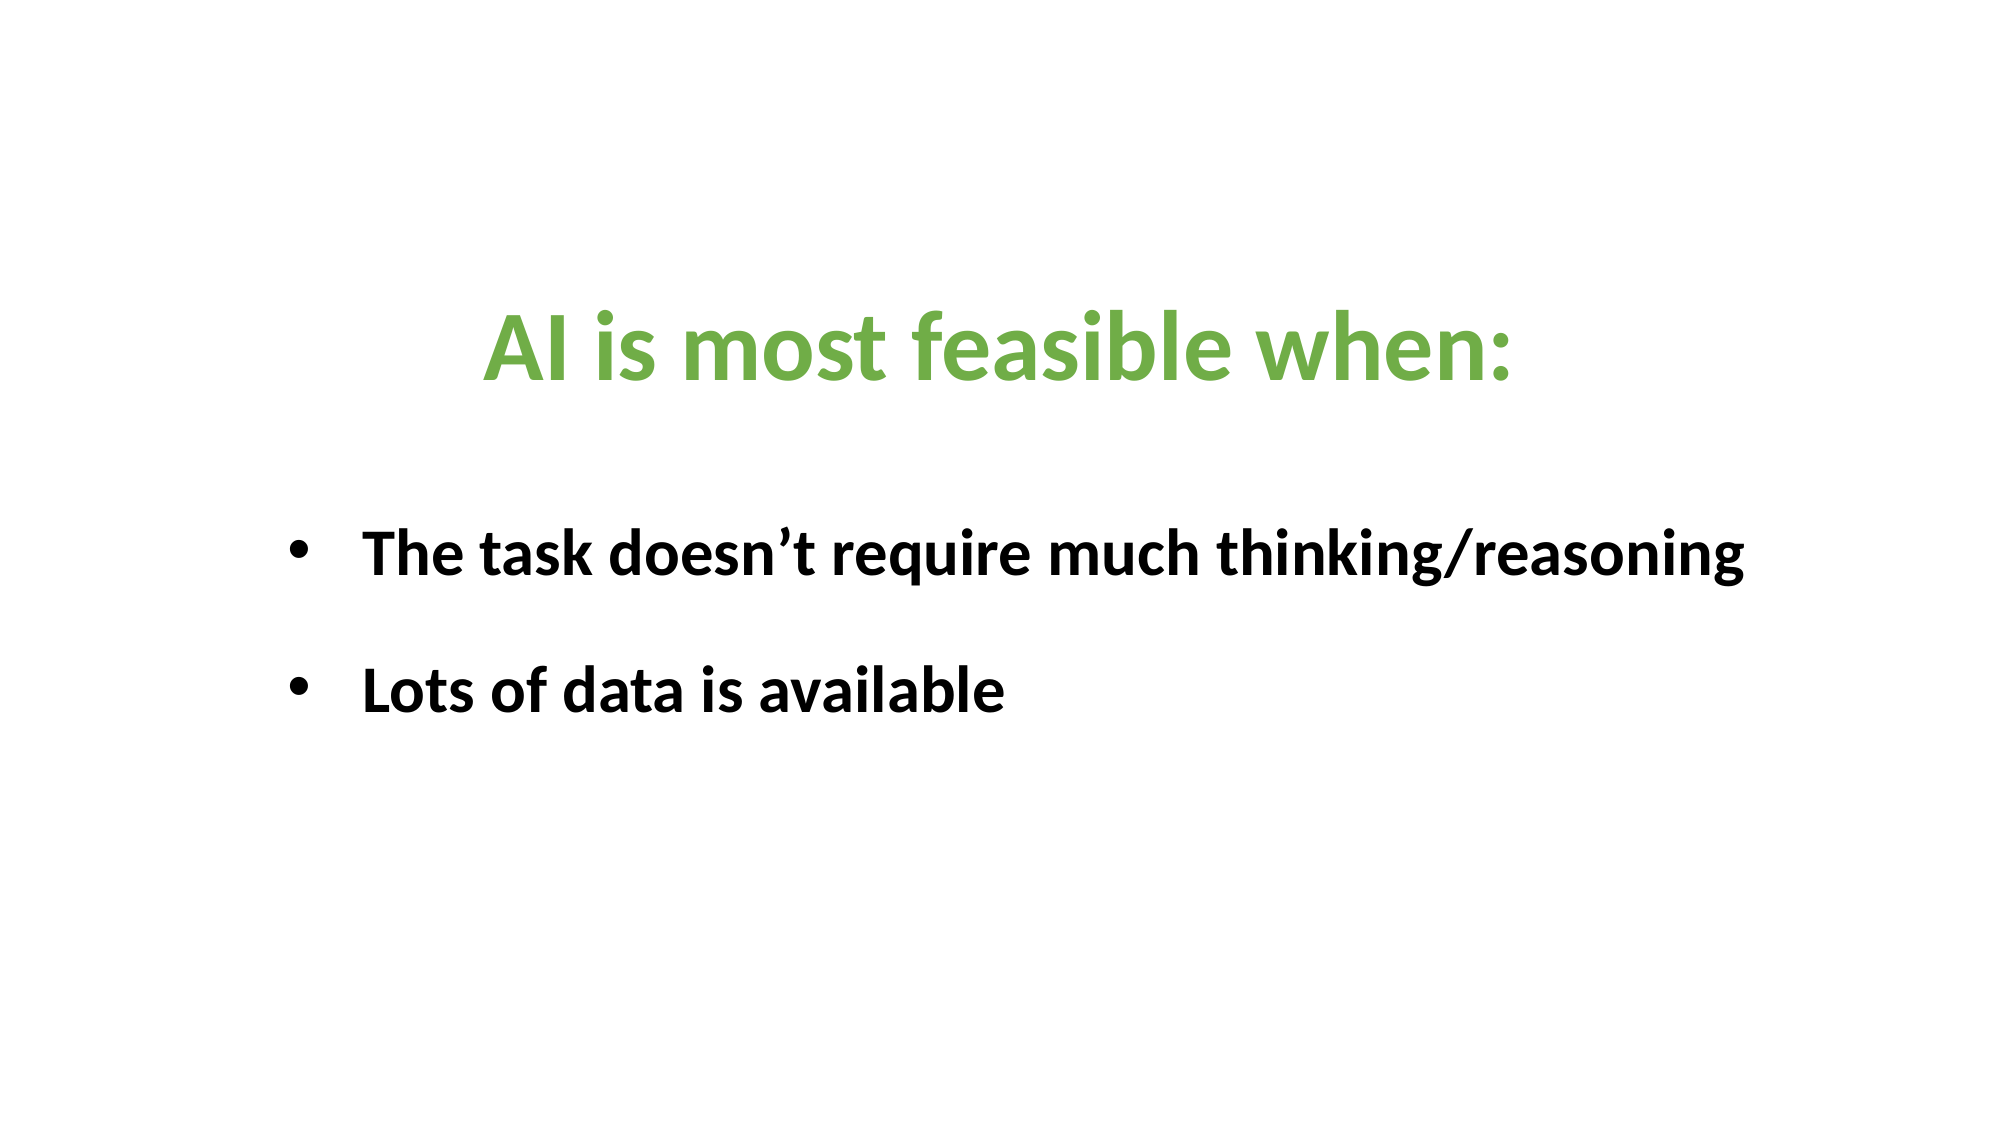

AI is most feasible when:
The task doesn’t require much thinking/reasoning
Lots of data is available